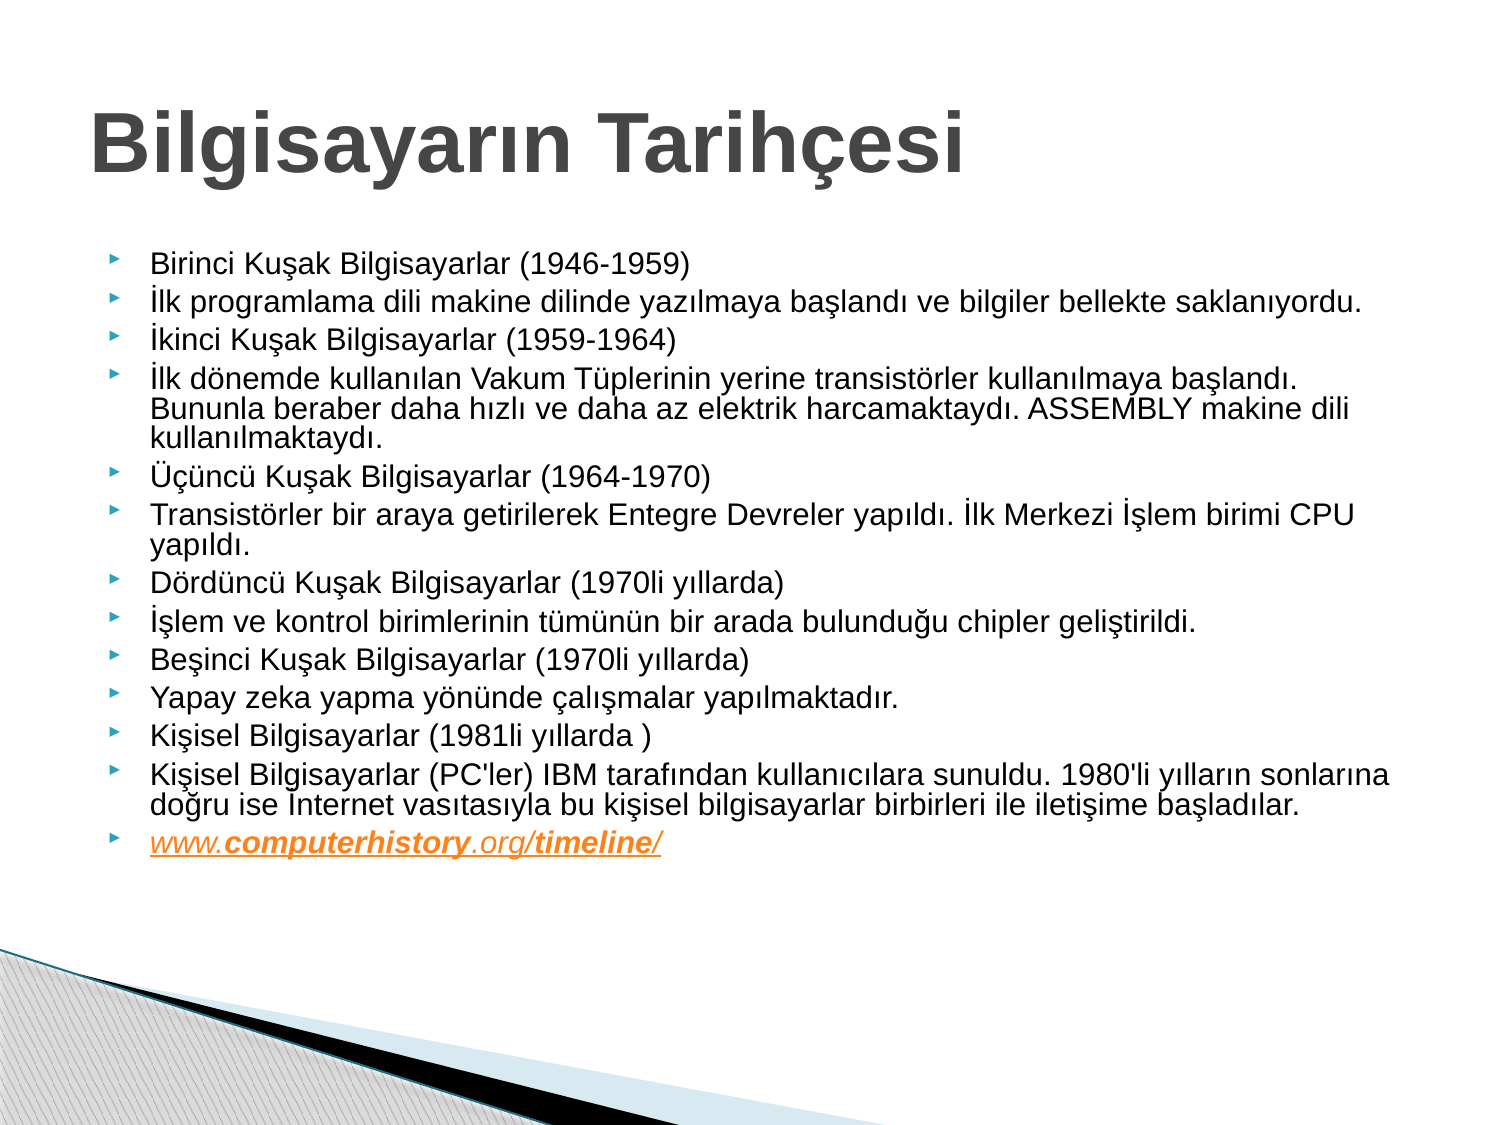

# Bilgisayarın Tarihçesi
Birinci Kuşak Bilgisayarlar (1946-1959)
İlk programlama dili makine dilinde yazılmaya başlandı ve bilgiler bellekte saklanıyordu.
İkinci Kuşak Bilgisayarlar (1959-1964)
İlk dönemde kullanılan Vakum Tüplerinin yerine transistörler kullanılmaya başlandı. Bununla beraber daha hızlı ve daha az elektrik harcamaktaydı. ASSEMBLY makine dili kullanılmaktaydı.
Üçüncü Kuşak Bilgisayarlar (1964-1970)
Transistörler bir araya getirilerek Entegre Devreler yapıldı. İlk Merkezi İşlem birimi CPU yapıldı.
Dördüncü Kuşak Bilgisayarlar (1970li yıllarda)
İşlem ve kontrol birimlerinin tümünün bir arada bulunduğu chipler geliştirildi.
Beşinci Kuşak Bilgisayarlar (1970li yıllarda)
Yapay zeka yapma yönünde çalışmalar yapılmaktadır.
Kişisel Bilgisayarlar (1981li yıllarda )
Kişisel Bilgisayarlar (PC'ler) IBM tarafından kullanıcılara sunuldu. 1980'li yılların sonlarına doğru ise İnternet vasıtasıyla bu kişisel bilgisayarlar birbirleri ile iletişime başladılar.
www.computerhistory.org/timeline/